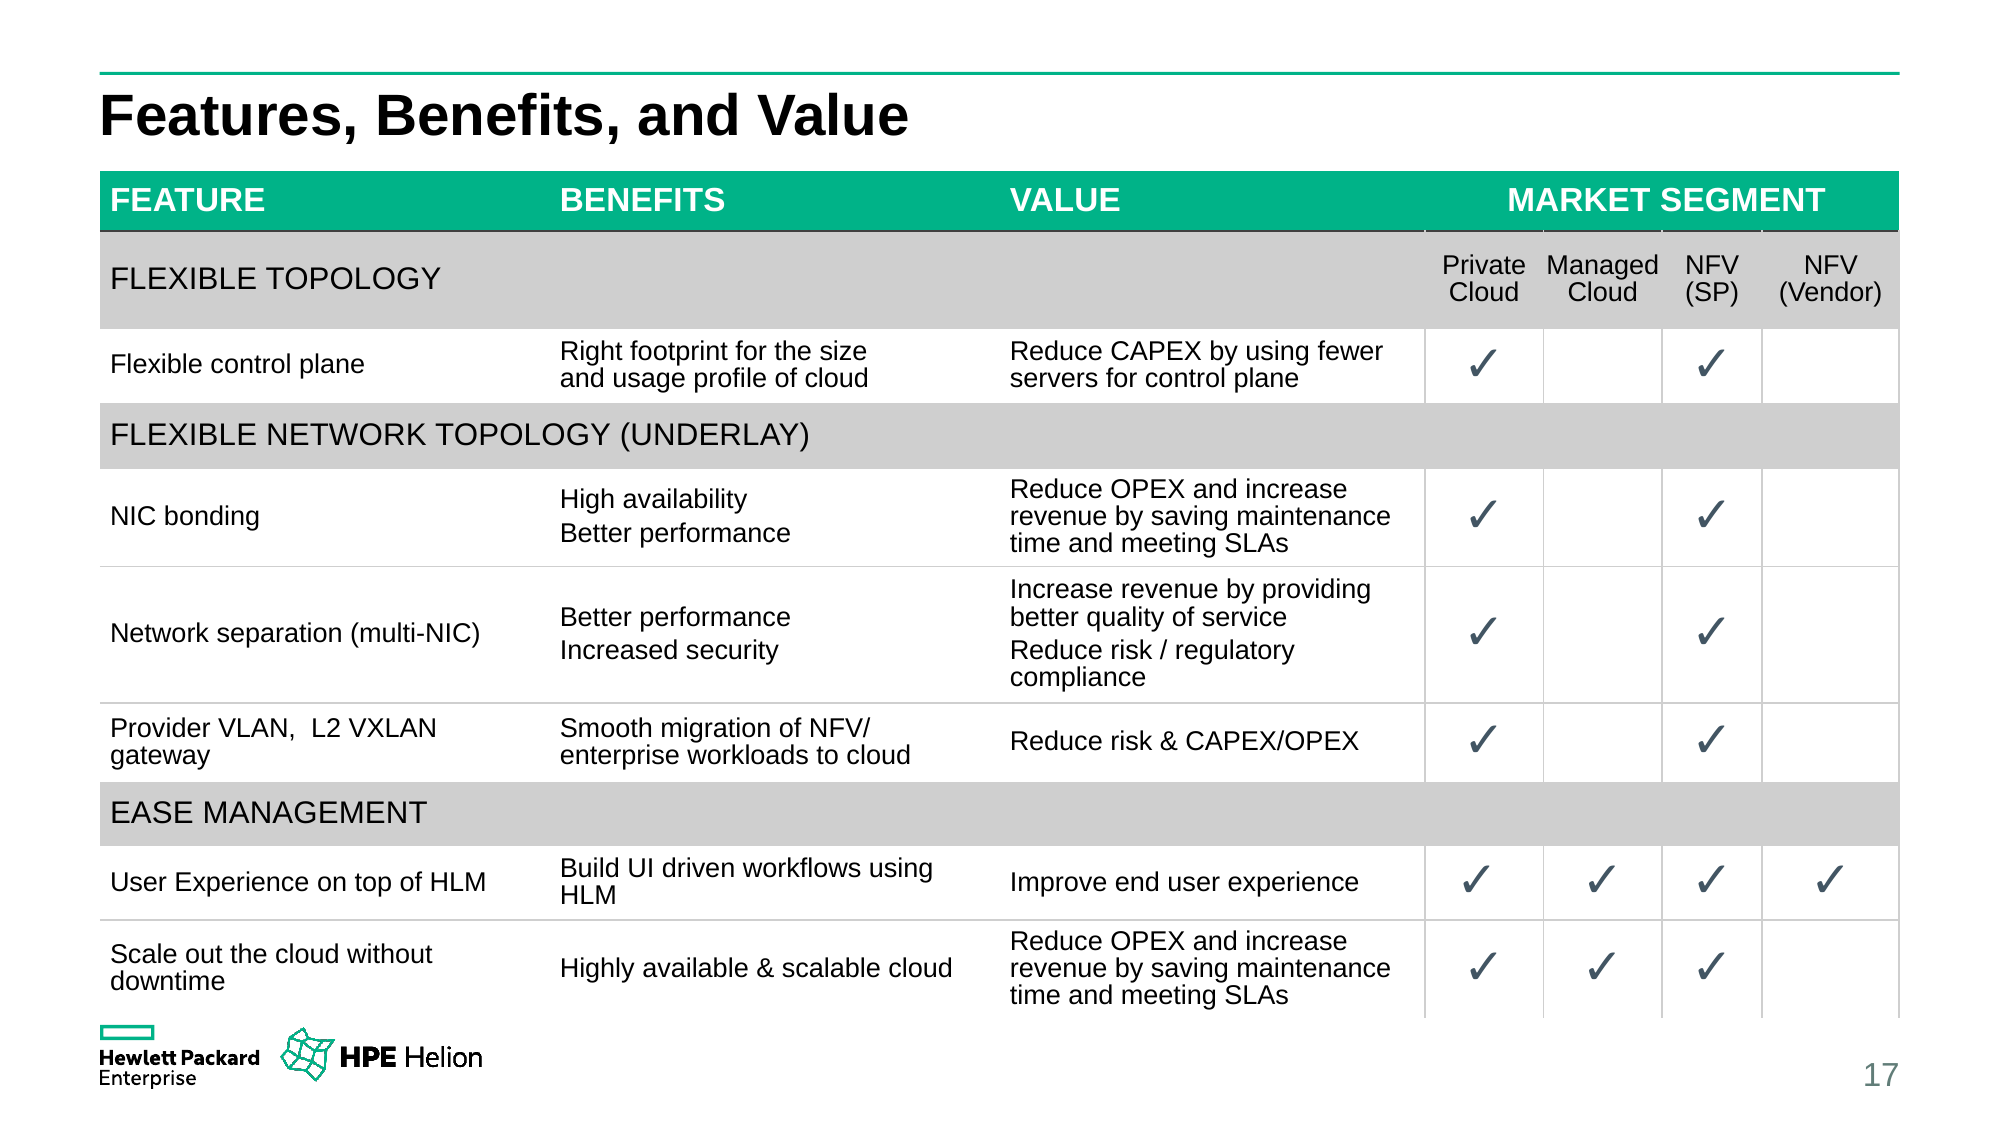

# Features, Benefits, and Value
| FEATURE | BENEFITS | VALUE | MARKET SEGMENT |  |  |  |
| --- | --- | --- | --- | --- | --- | --- |
| FLEXIBLE TOPOLOGY |  |  | Private Cloud | Managed Cloud | NFV (SP) | NFV (Vendor) |
| Flexible control plane | Right footprint for the size and usage profile of cloud | Reduce CAPEX by using fewer servers for control plane | ✓ |  | ✓ |  |
| FLEXIBLE NETWORK TOPOLOGY (UNDERLAY) |  |  |  |  |  |  |
| NIC bonding | High availability Better performance | Reduce OPEX and increase revenue by saving maintenance time and meeting SLAs | ✓ |  | ✓ |  |
| Network separation (multi-NIC) | Better performance Increased security | Increase revenue by providing better quality of service Reduce risk / regulatory compliance | ✓ |  | ✓ |  |
| Provider VLAN, L2 VXLAN gateway | Smooth migration of NFV/ enterprise workloads to cloud | Reduce risk & CAPEX/OPEX | ✓ |  | ✓ |  |
| EASE MANAGEMENT |  |  |  |  |  |  |
| User Experience on top of HLM | Build UI driven workflows using HLM | Improve end user experience | ✓ | ✓ | ✓ | ✓ |
| Scale out the cloud without downtime | Highly available & scalable cloud | Reduce OPEX and increase revenue by saving maintenance time and meeting SLAs | ✓ | ✓ | ✓ |  |
17